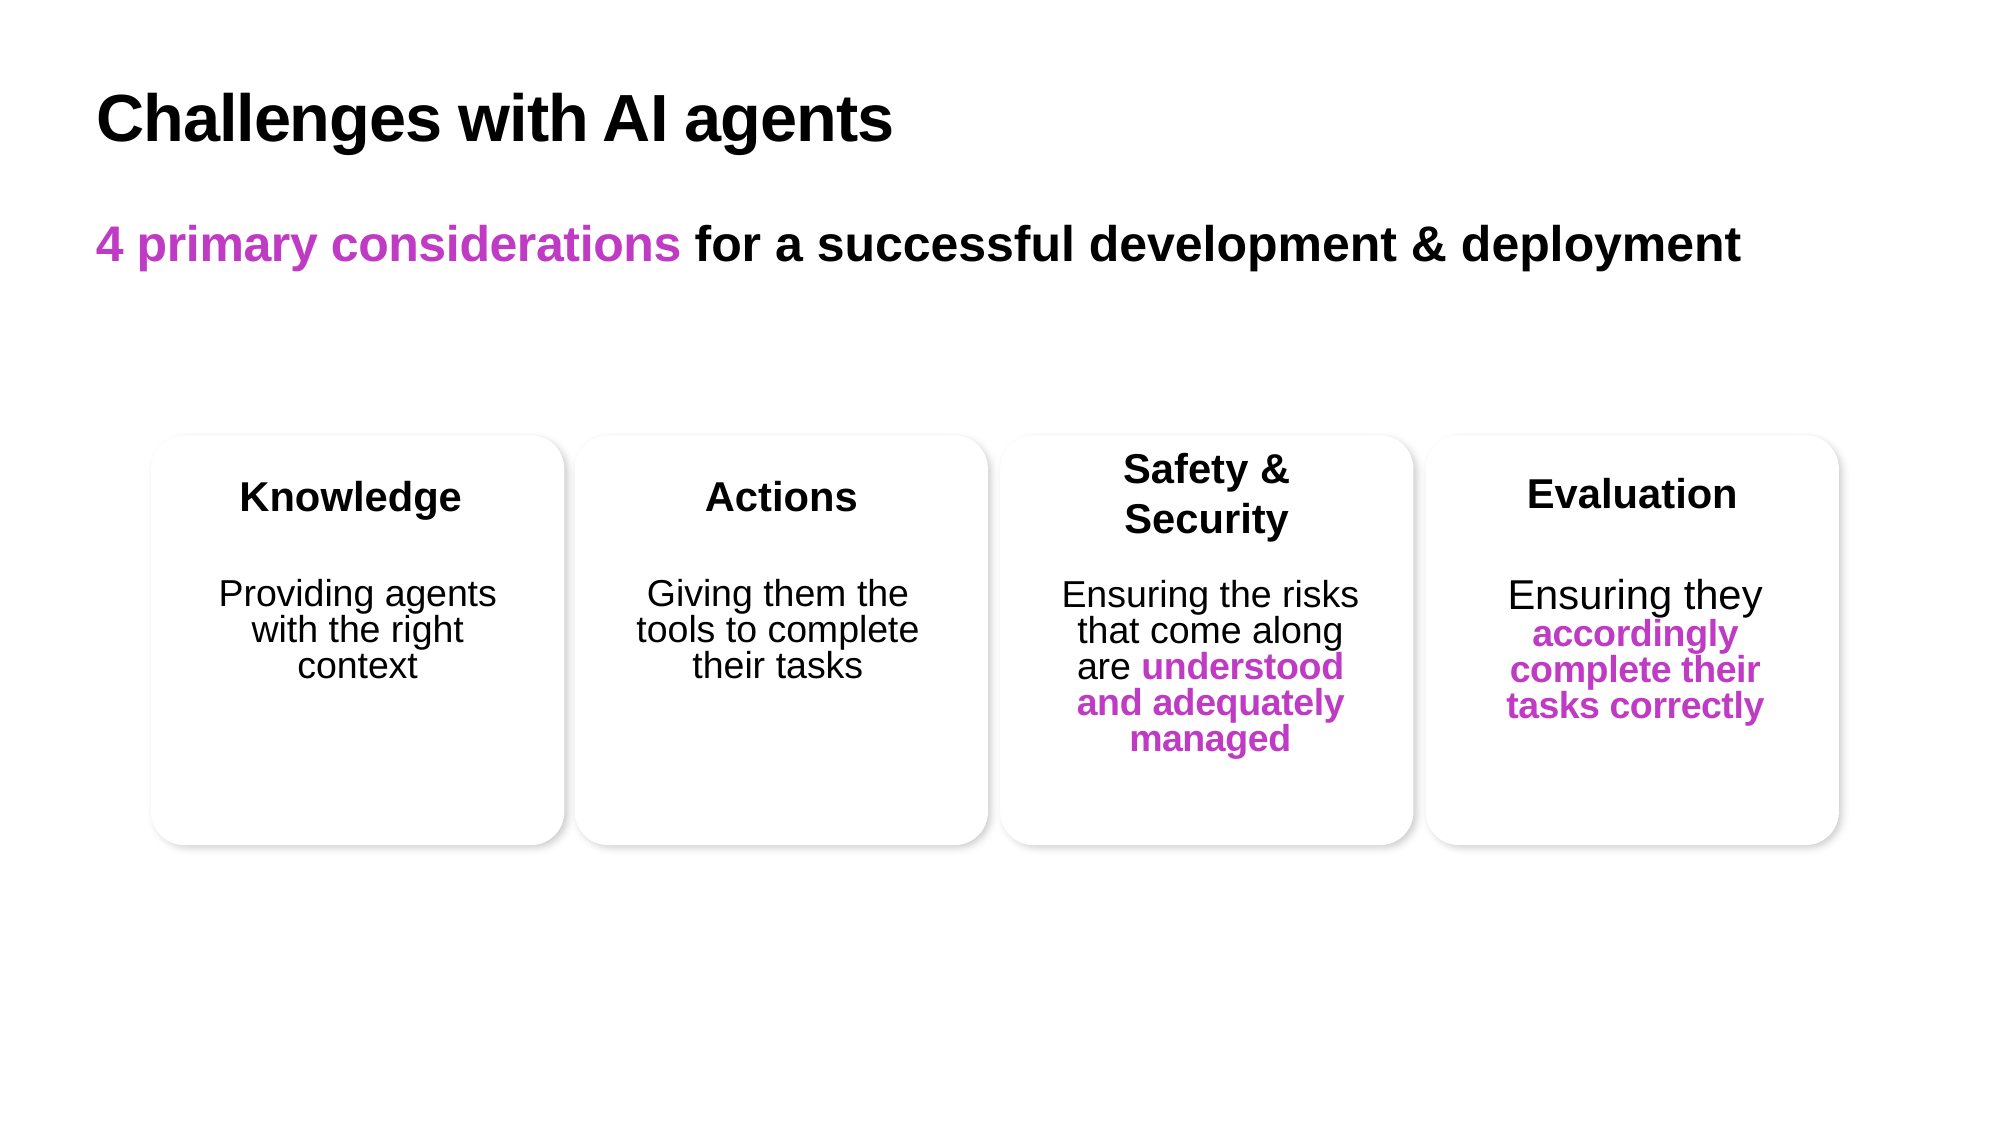

# Challenges with AI agents
4 primary considerations for a successful development & deployment

K
Knowledge
Providing agents with the right context

Actions
Giving them the tools to complete their tasks

Evaluation
Ensuring they accordingly complete their tasks correctly

Safety & Security
Ensuring the risks that come along are understood and adequately managed